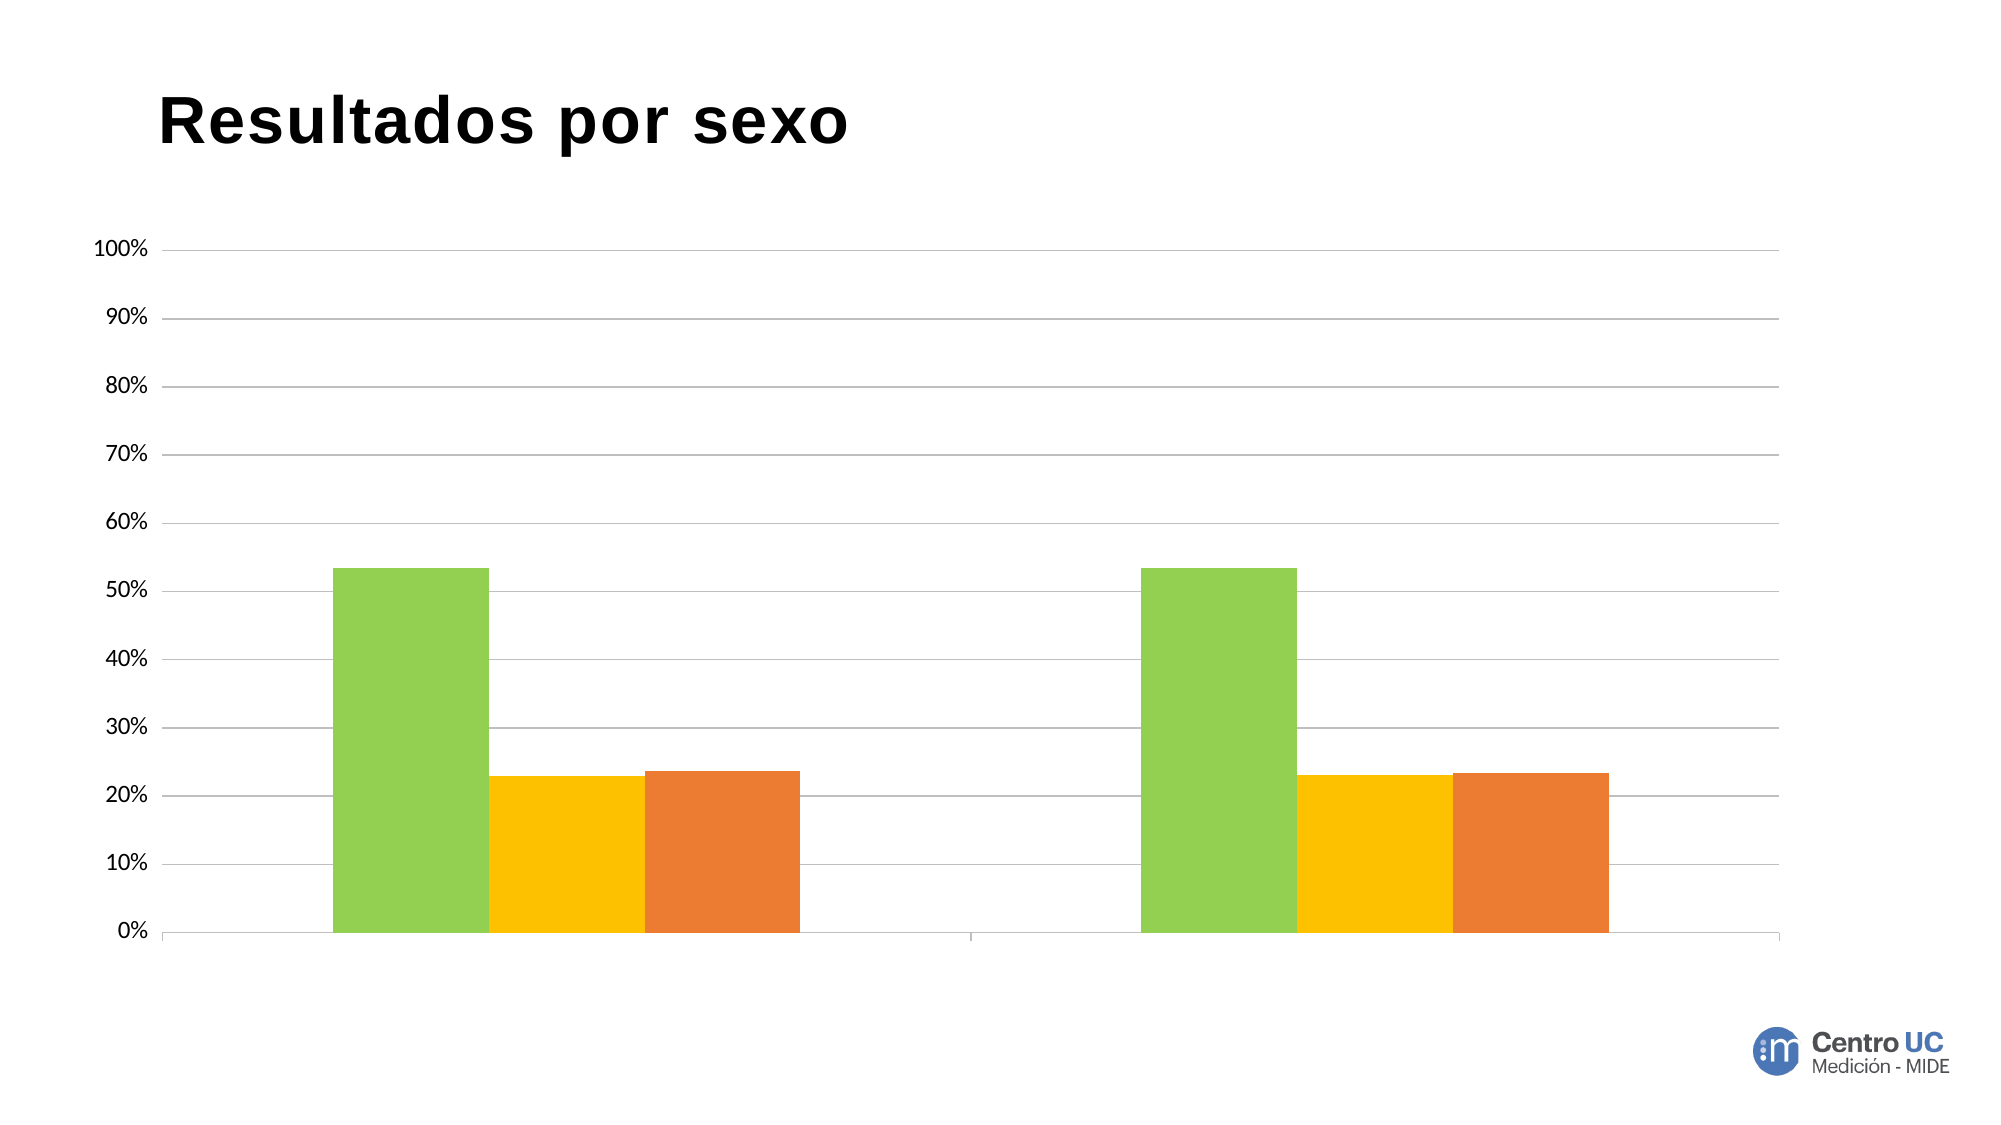

# Resultados por sexo

### Chart

| Category | Apreciación Positiva | Apreciación Neutra | Apreciación Negativa |
|---|---|---|---|
| Masculino | 0.5344710413048402 | 0.22887563240957487 | 0.23665332628558483 |
| Femenino | 0.5349932503374831 | 0.23074846257687115 | 0.23425828708564572 |